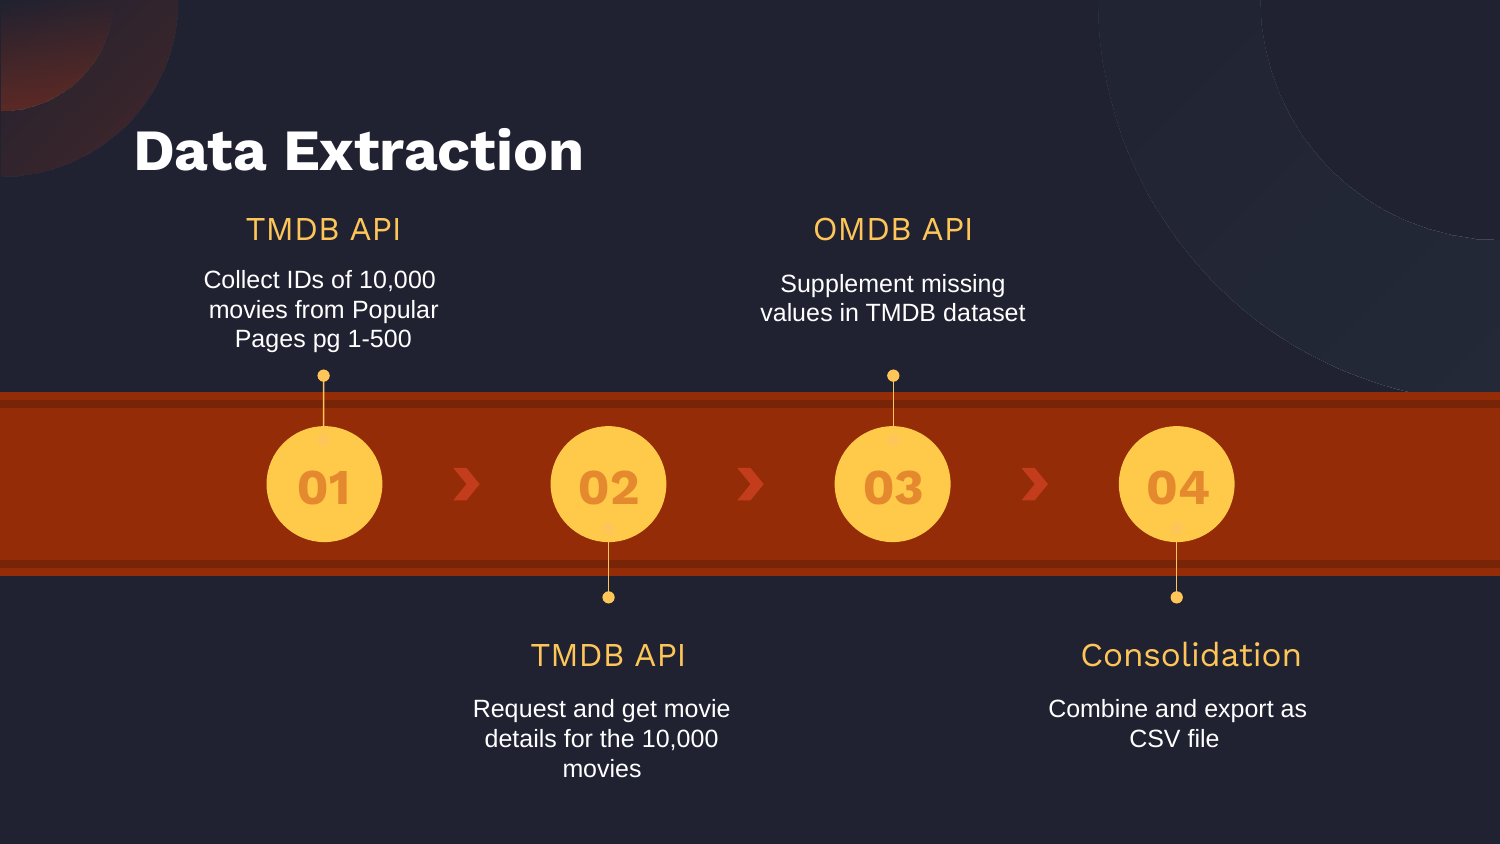

# Data Extraction
TMDB API
OMDB API
Collect IDs of 10,000  movies from Popular Pages pg 1-500
Supplement missing values in TMDB dataset

01
02
03
04

TMDB API
Consolidation
Request and get movie details for the 10,000 movies
Combine and export as CSV file